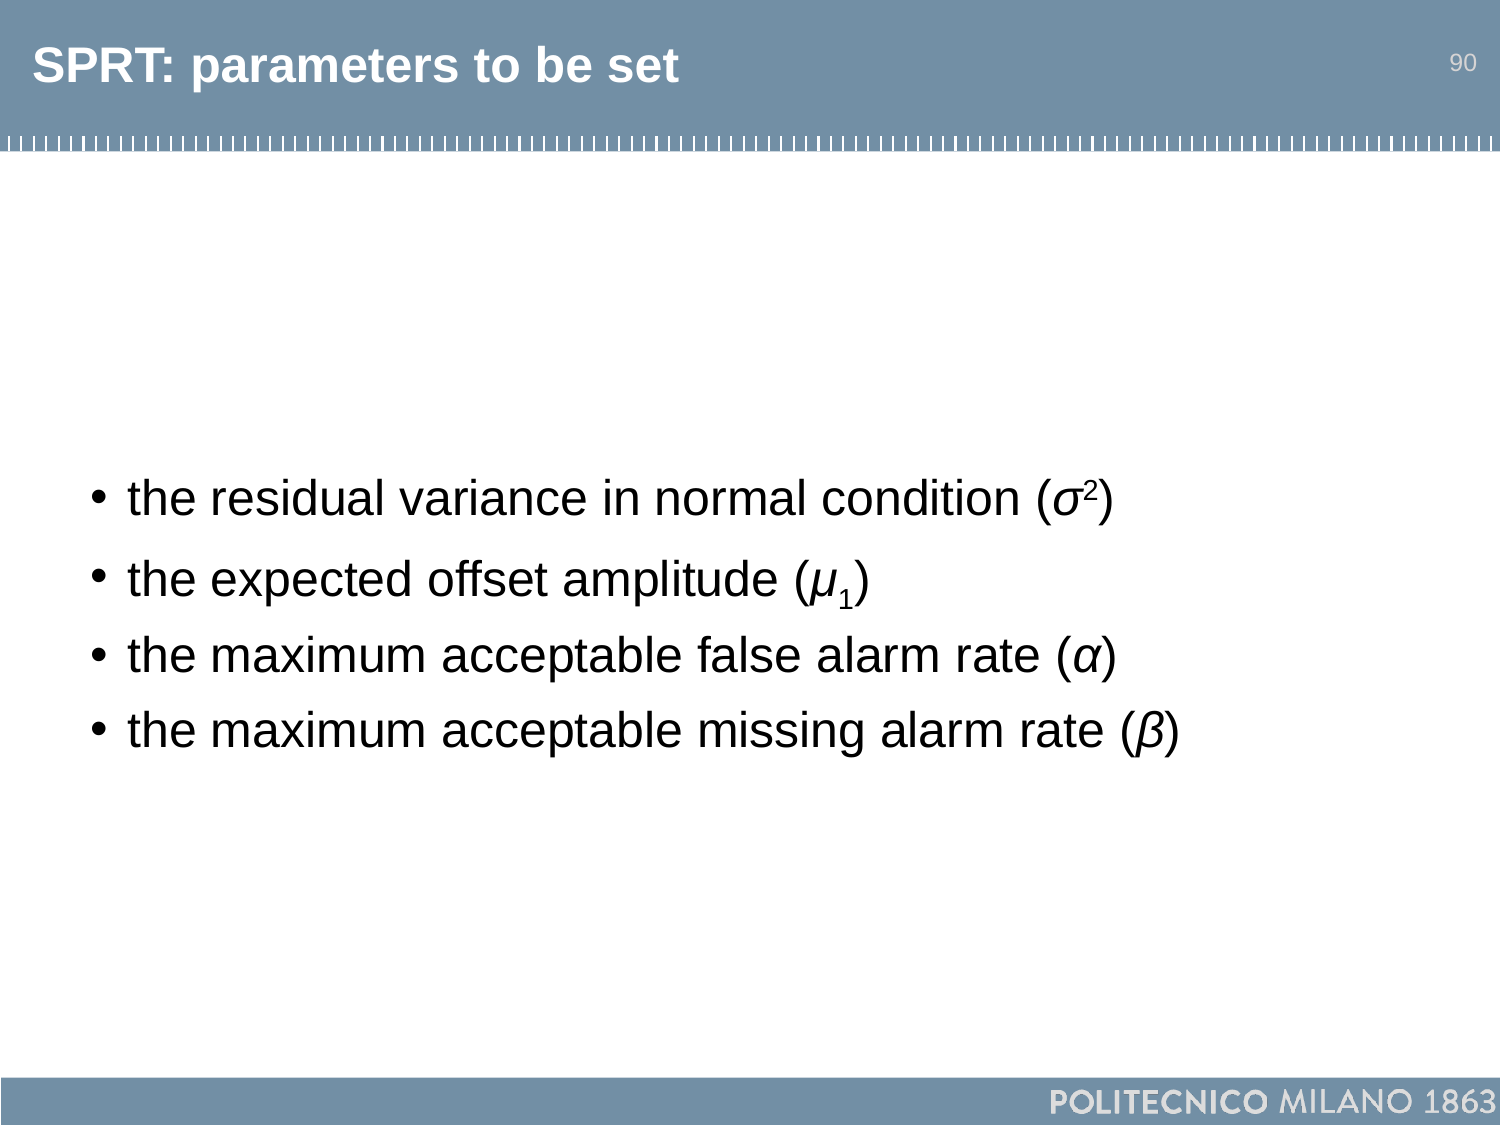

# SPRT: parameters to be set
90
the residual variance in normal condition (σ2)
the expected offset amplitude (μ1)
the maximum acceptable false alarm rate (α)
the maximum acceptable missing alarm rate (β)